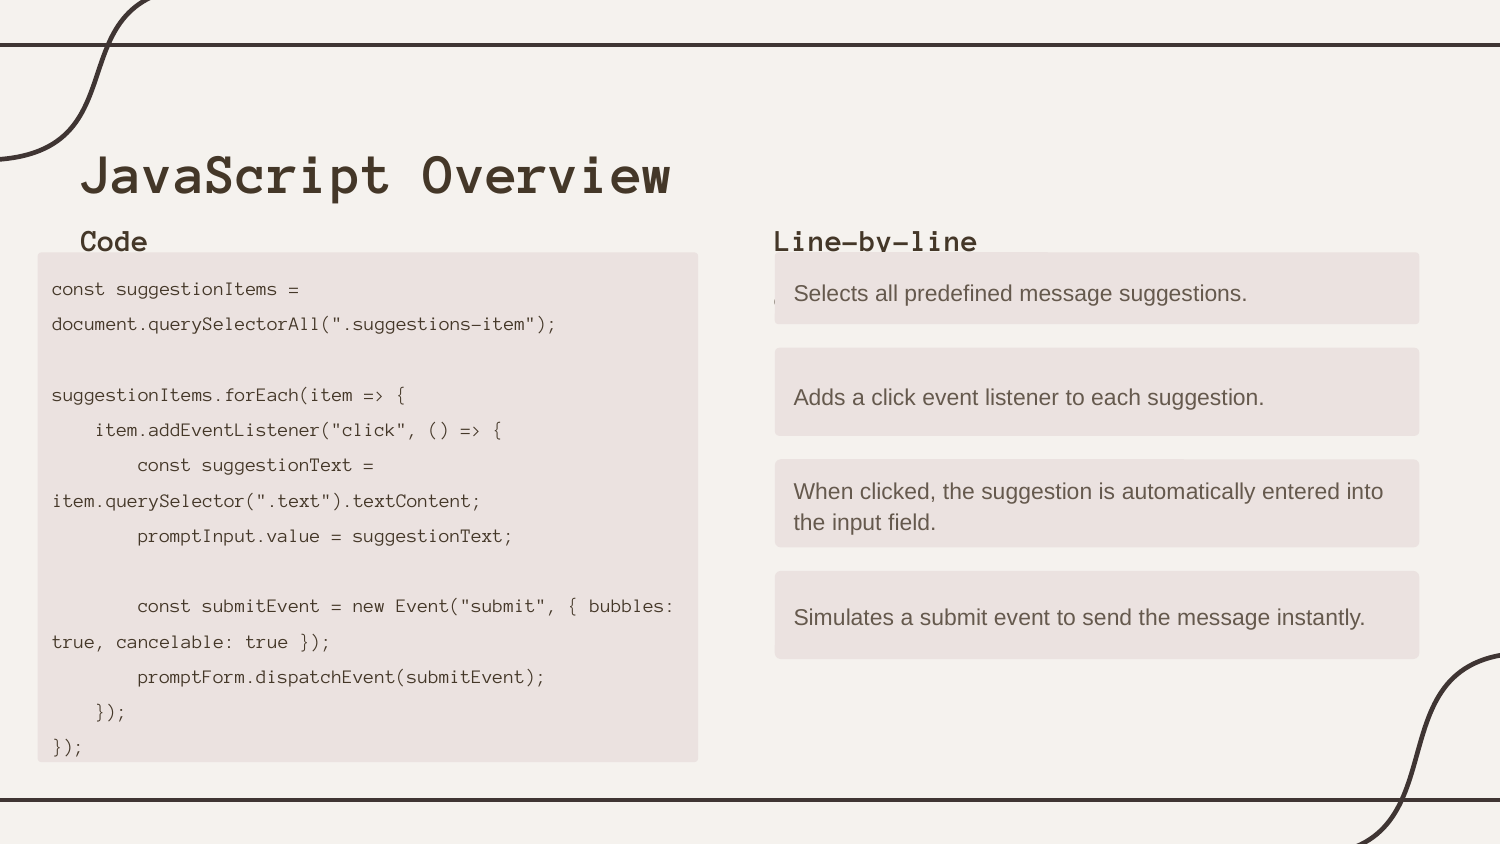

JavaScript Overview
Code
Line-by-line explanation
Selects all predefined message suggestions.

const suggestionItems = document.querySelectorAll(".suggestions-item");

suggestionItems.forEach(item => {
    item.addEventListener("click", () => {
        const suggestionText = item.querySelector(".text").textContent;
        promptInput.value = suggestionText;

        const submitEvent = new Event("submit", { bubbles: true, cancelable: true });
        promptForm.dispatchEvent(submitEvent);
    });
});

Adds a click event listener to each suggestion.

When clicked, the suggestion is automatically entered into the input field.

Simulates a submit event to send the message instantly.